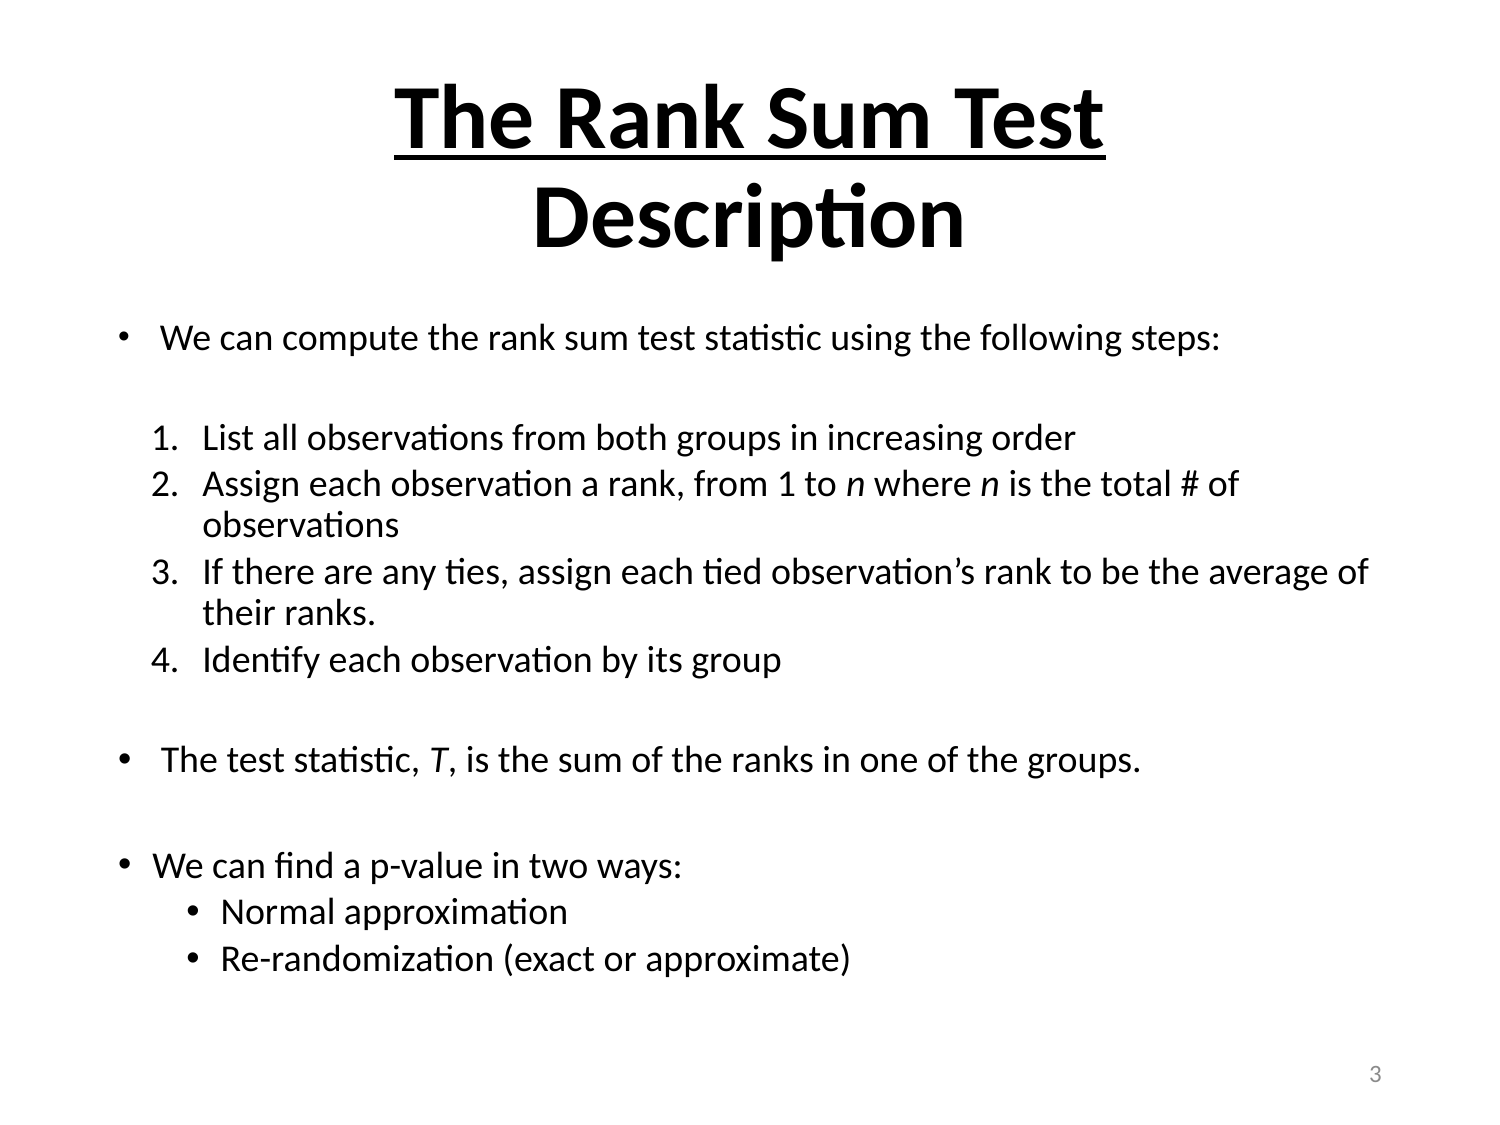

# The Rank Sum Test Description
 We can compute the rank sum test statistic using the following steps:

List all observations from both groups in increasing order
Assign each observation a rank, from 1 to n where n is the total # of observations
If there are any ties, assign each tied observation’s rank to be the average of their ranks.
Identify each observation by its group

 The test statistic, T, is the sum of the ranks in one of the groups.

We can find a p-value in two ways:
Normal approximation
Re-randomization (exact or approximate)
3